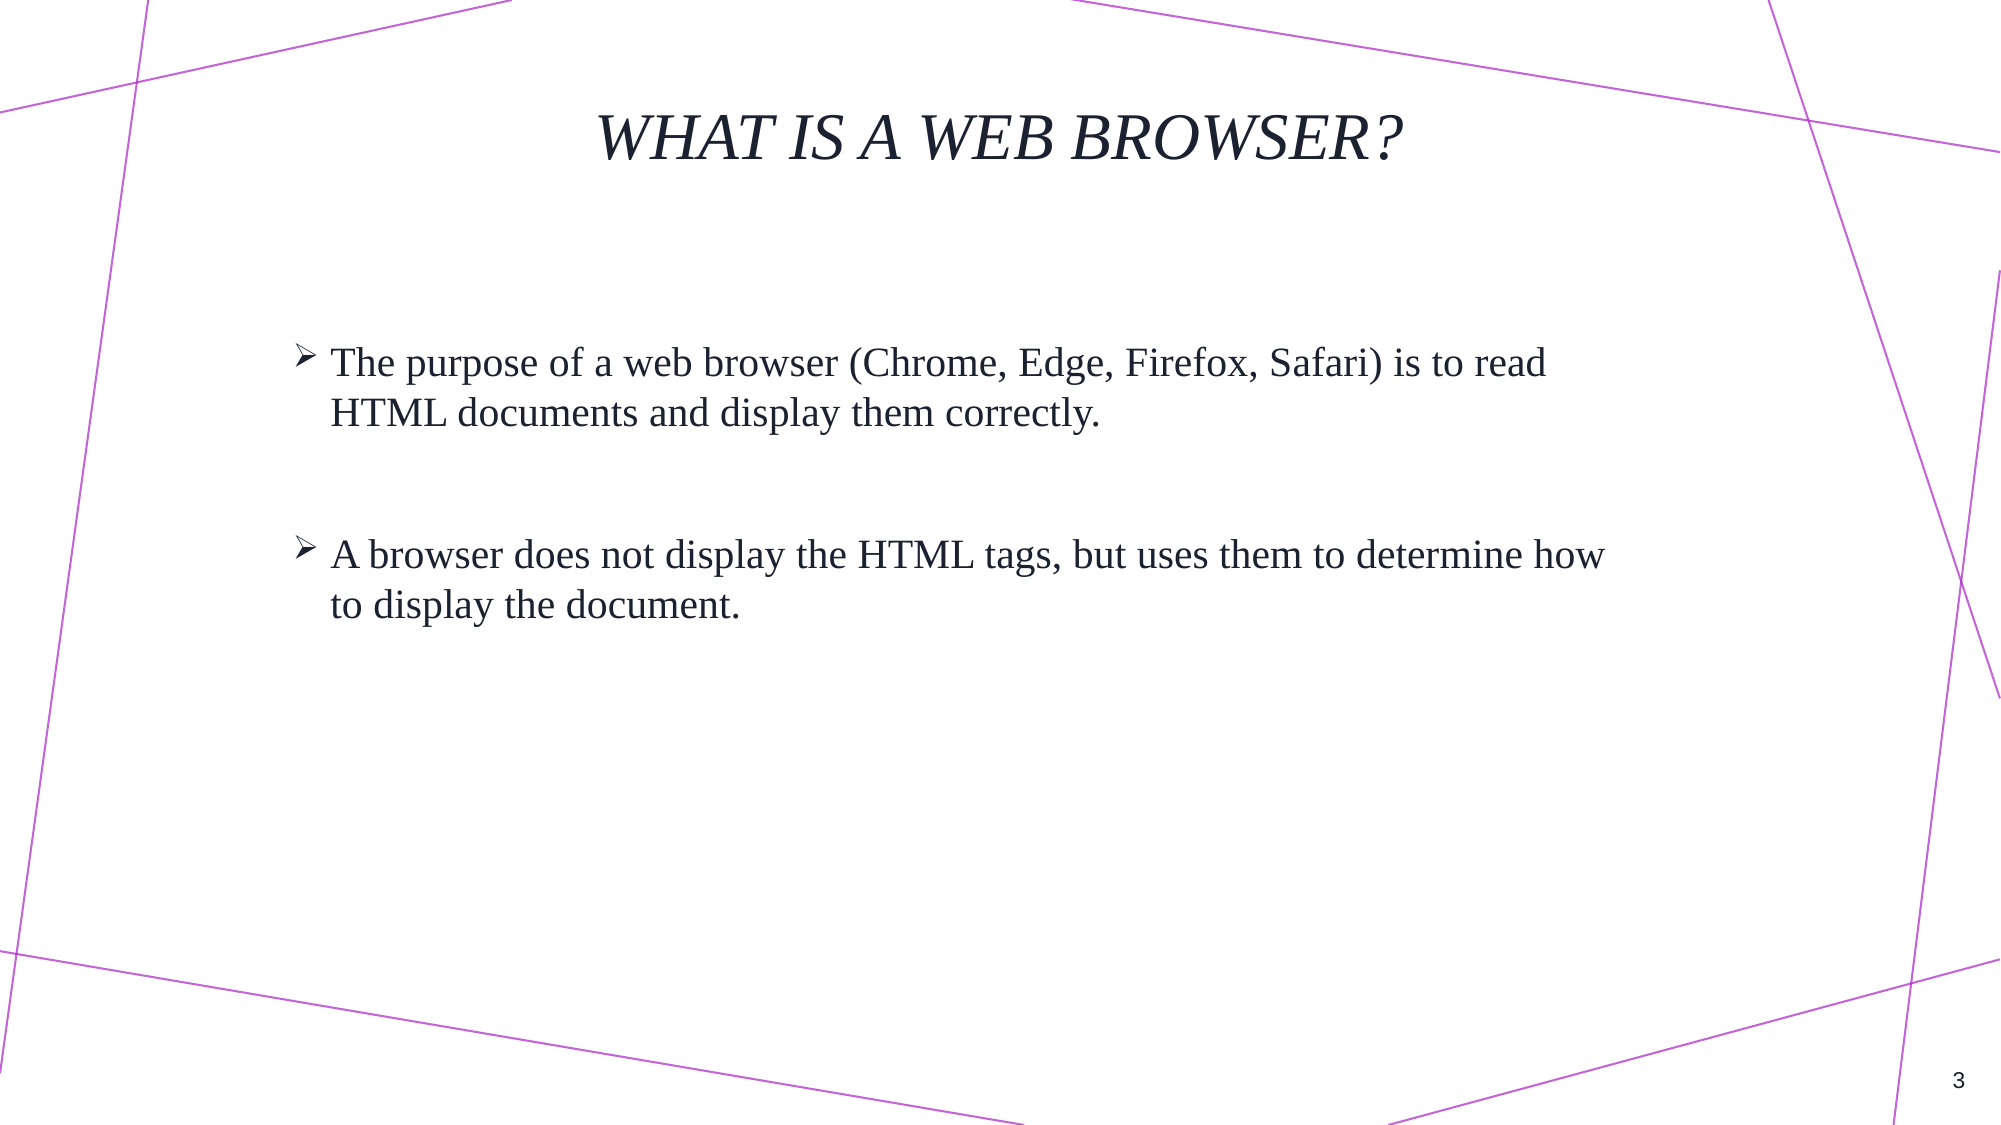

# WHAT IS A Web browser?
The purpose of a web browser (Chrome, Edge, Firefox, Safari) is to read HTML documents and display them correctly.

A browser does not display the HTML tags, but uses them to determine how to display the document.

3